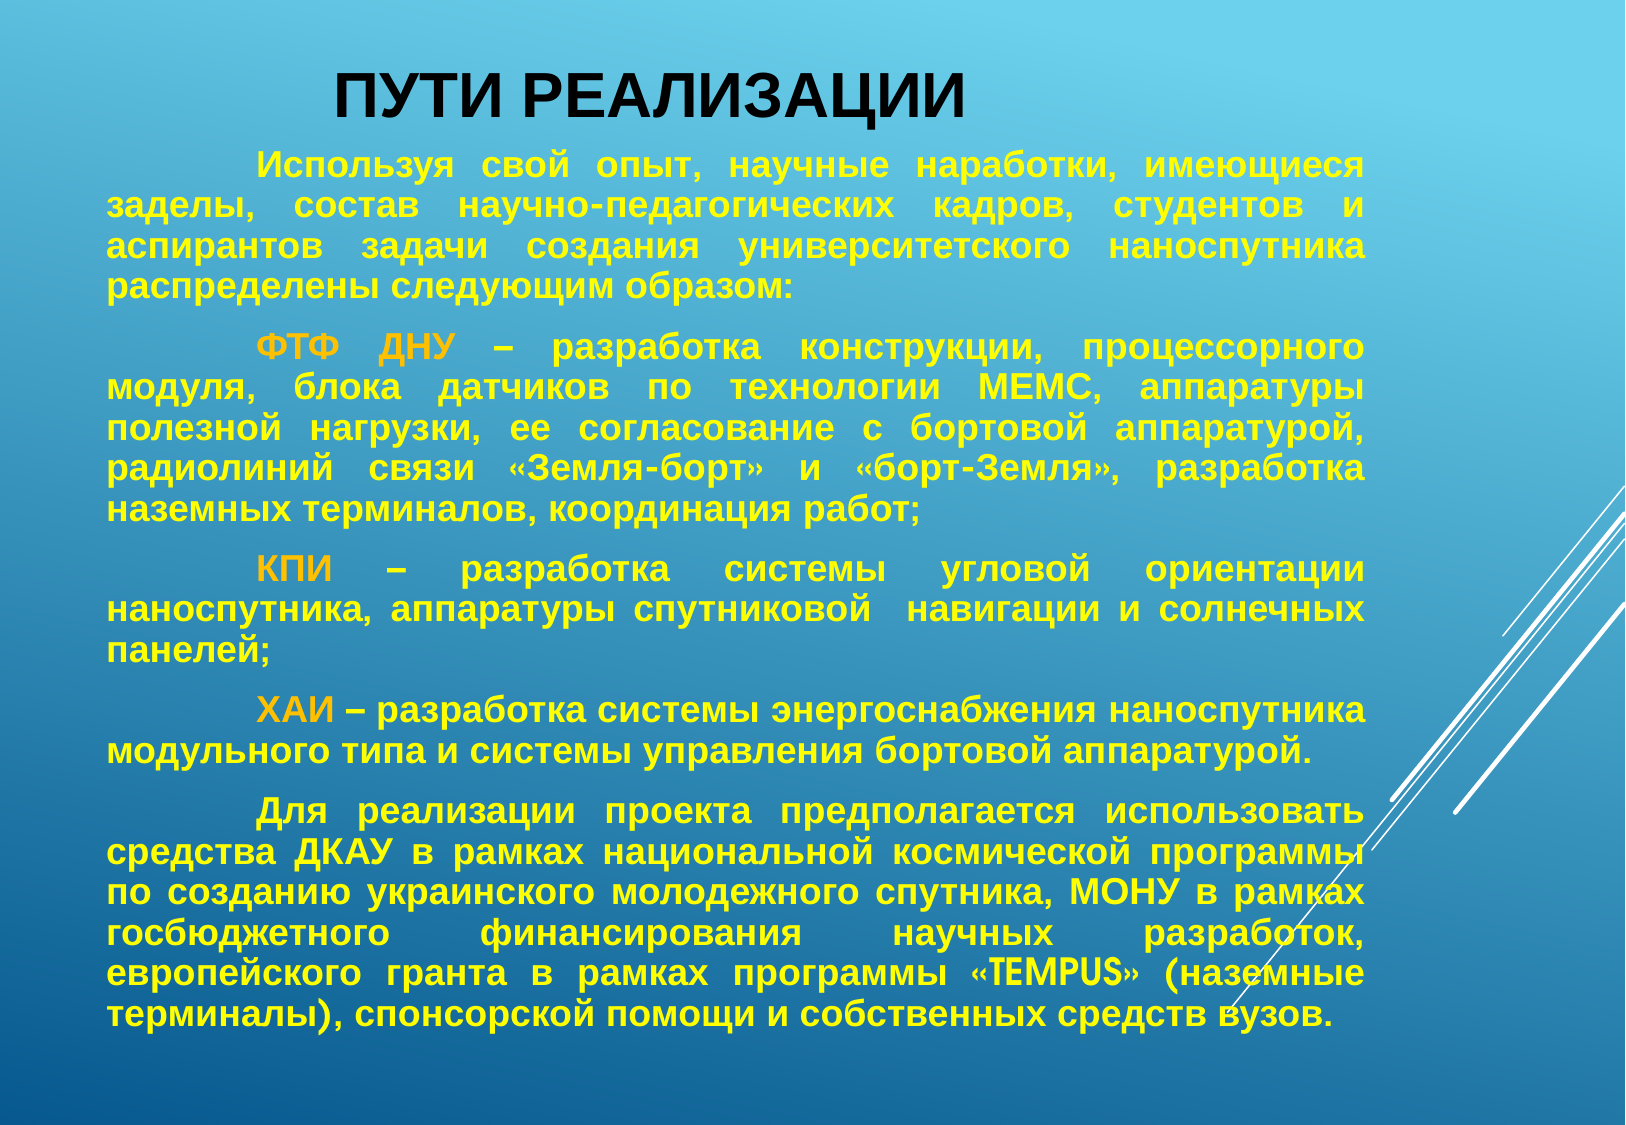

# Пути реализации
	Используя свой опыт, научные наработки, имеющиеся заделы, состав научно-педагогических кадров, студентов и аспирантов задачи создания университетского наноспутника распределены следующим образом:
	ФТФ ДНУ – разработка конструкции, процессорного модуля, блока датчиков по технологии МЕМС, аппаратуры полезной нагрузки, ее согласование с бортовой аппаратурой, радиолиний связи «Земля-борт» и «борт-Земля», разработка наземных терминалов, координация работ;
	КПИ – разработка системы угловой ориентации наноспутника, аппаратуры спутниковой  навигации и солнечных панелей;
	ХАИ – разработка системы энергоснабжения наноспутника модульного типа и системы управления бортовой аппаратурой.
	Для реализации проекта предполагается использовать средства ДКАУ в рамках национальной космической программы по созданию украинского молодежного спутника, МОНУ в рамках госбюджетного финансирования научных разработок, европейского гранта в рамках программы «TEMPUS» (наземные терминалы), спонсорской помощи и собственных средств вузов.